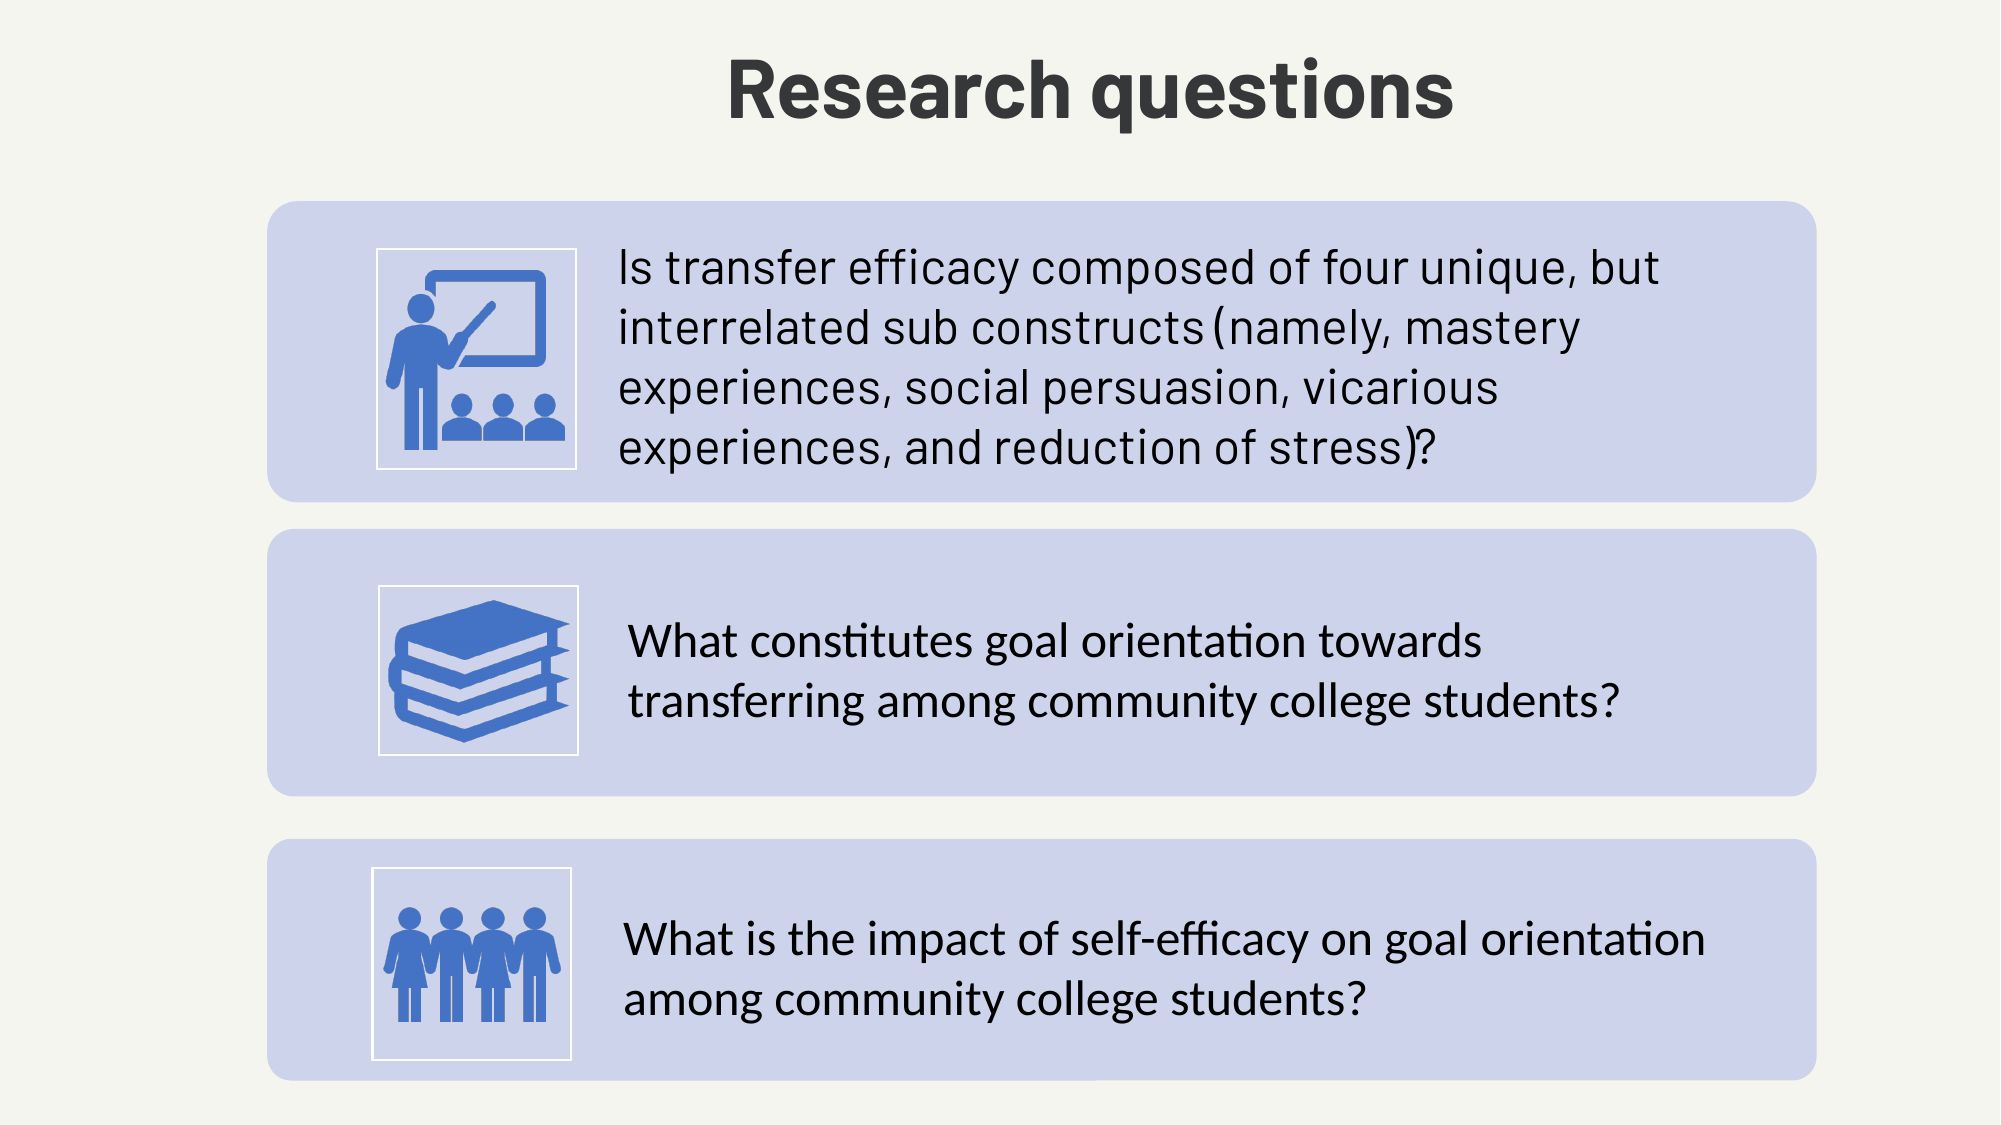

# Research questions

Is transfer efficacy composed of four unique, but interrelated sub constructs (namely, mastery experiences, social persuasion, vicarious experiences, and reduction of stress)?

What constitutes goal orientation towards transferring among community college students?

What is the impact of self-efficacy on goal orientation among community college students?